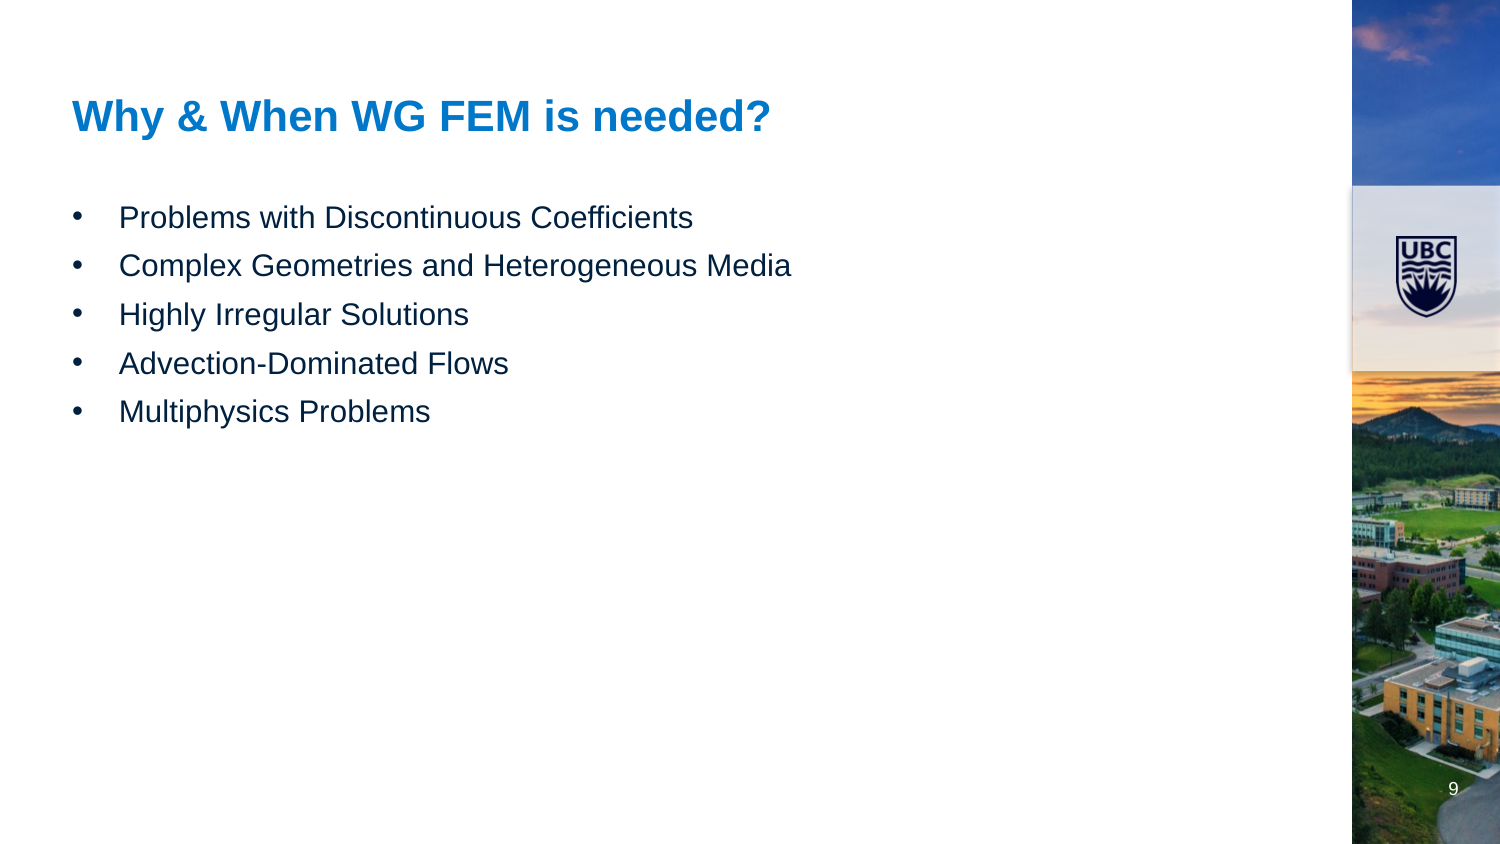

# Why & When WG FEM is needed?
Problems with Discontinuous Coefficients
Complex Geometries and Heterogeneous Media
Highly Irregular Solutions
Advection-Dominated Flows
Multiphysics Problems